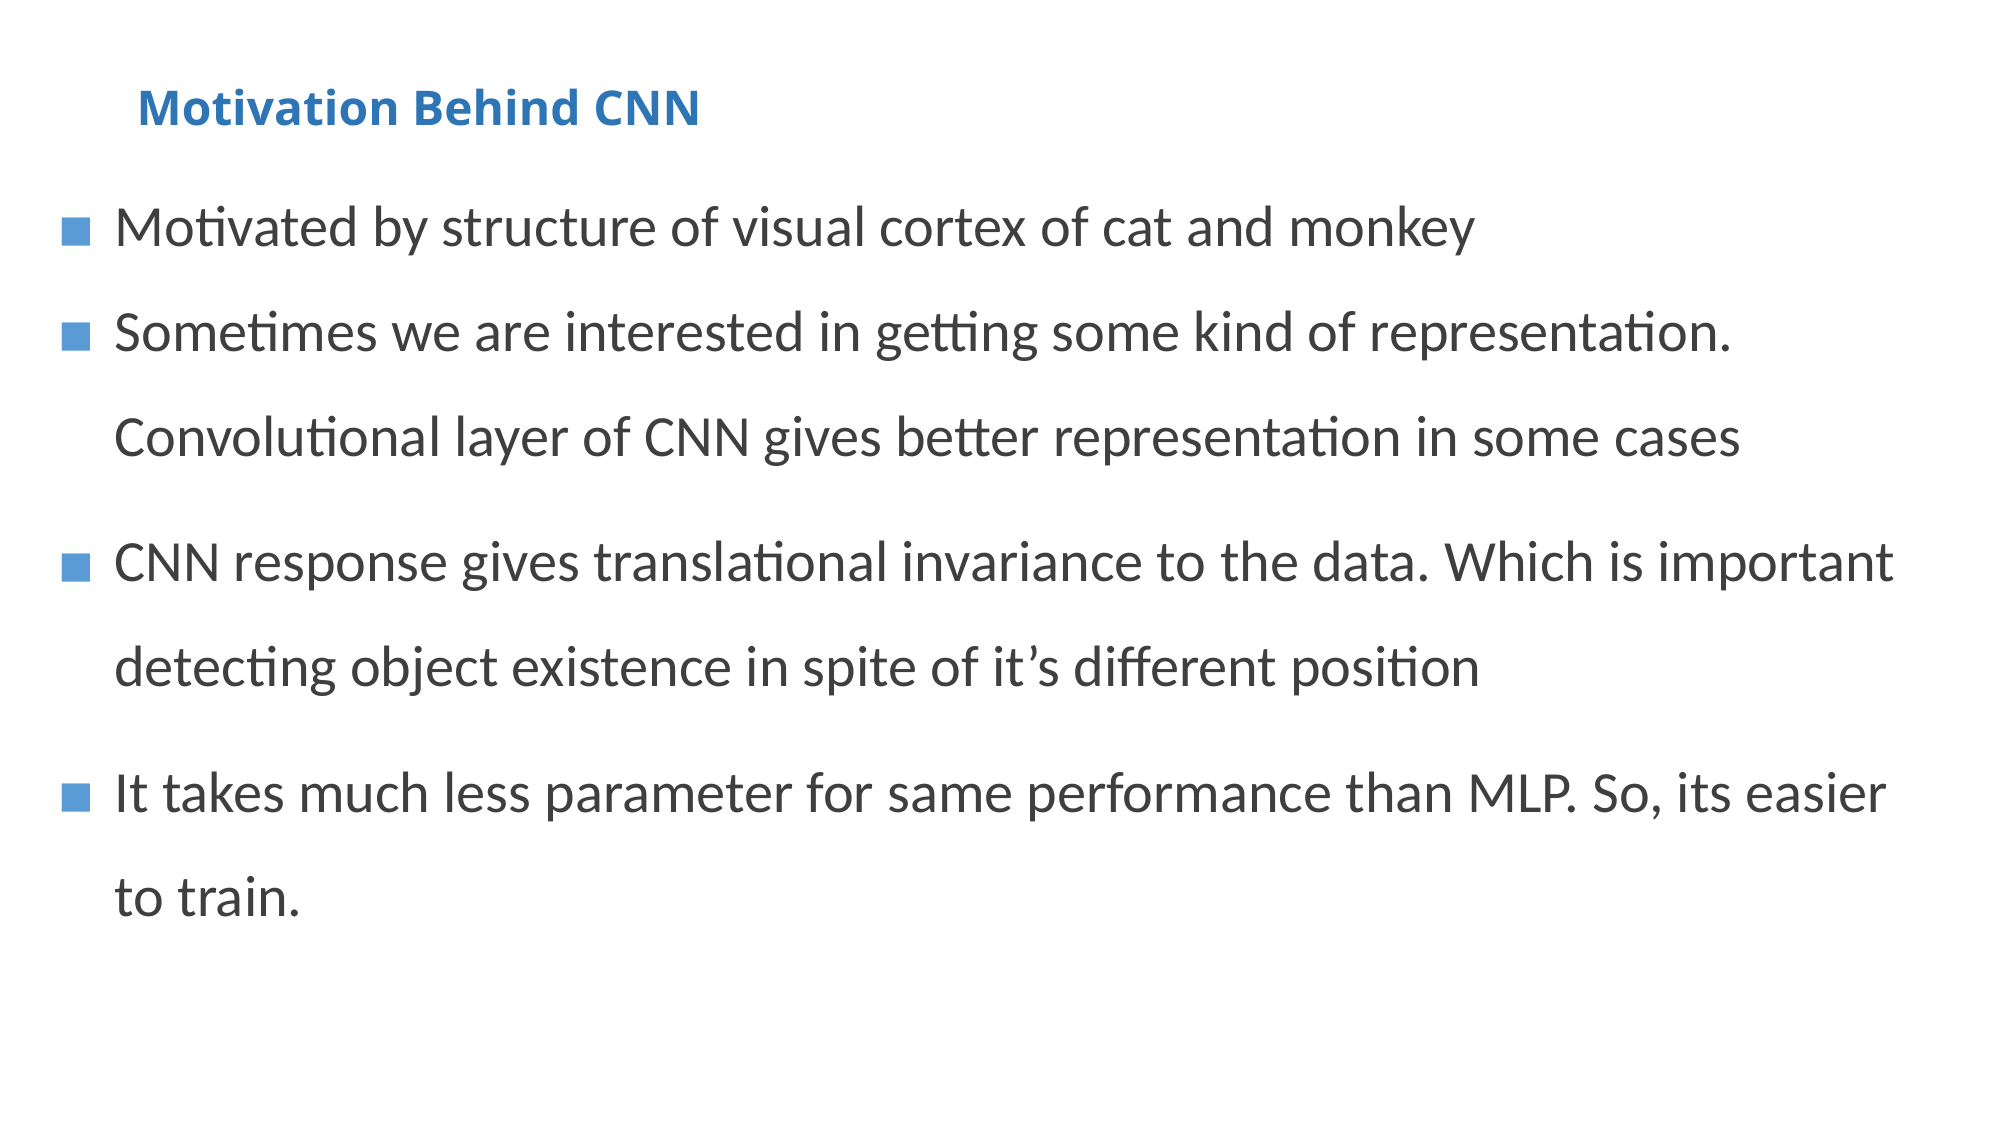

# Motivation Behind CNN
Motivated by structure of visual cortex of cat and monkey
Sometimes we are interested in getting some kind of representation. Convolutional layer of CNN gives better representation in some cases
CNN response gives translational invariance to the data. Which is important detecting object existence in spite of it’s different position
It takes much less parameter for same performance than MLP. So, its easier to train.